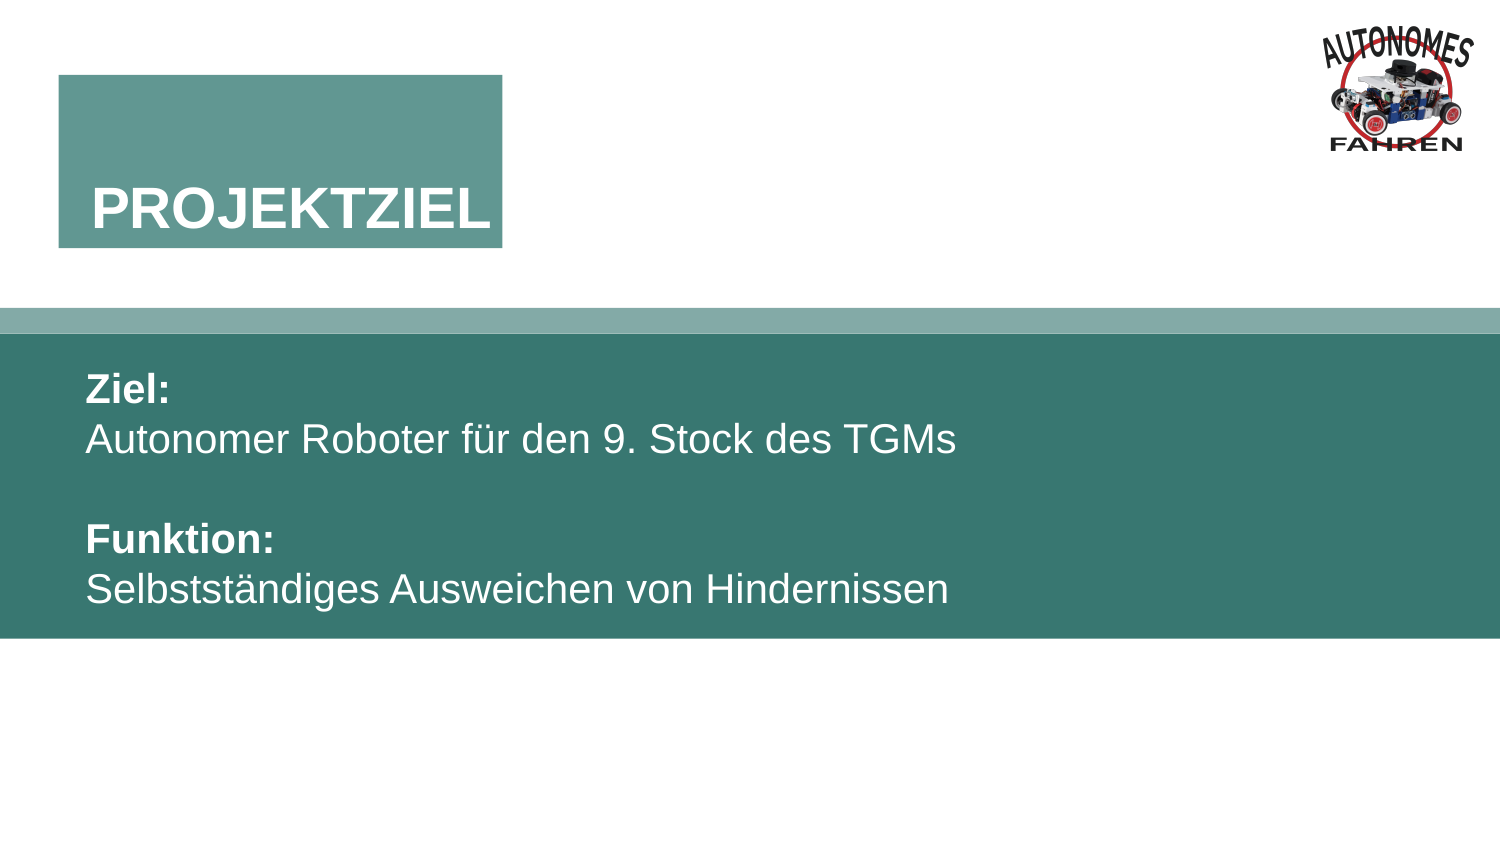

# PROJEKTZIEL

Ziel:
Autonomer Roboter für den 9. Stock des TGMs

Funktion:
Selbstständiges Ausweichen von Hindernissen